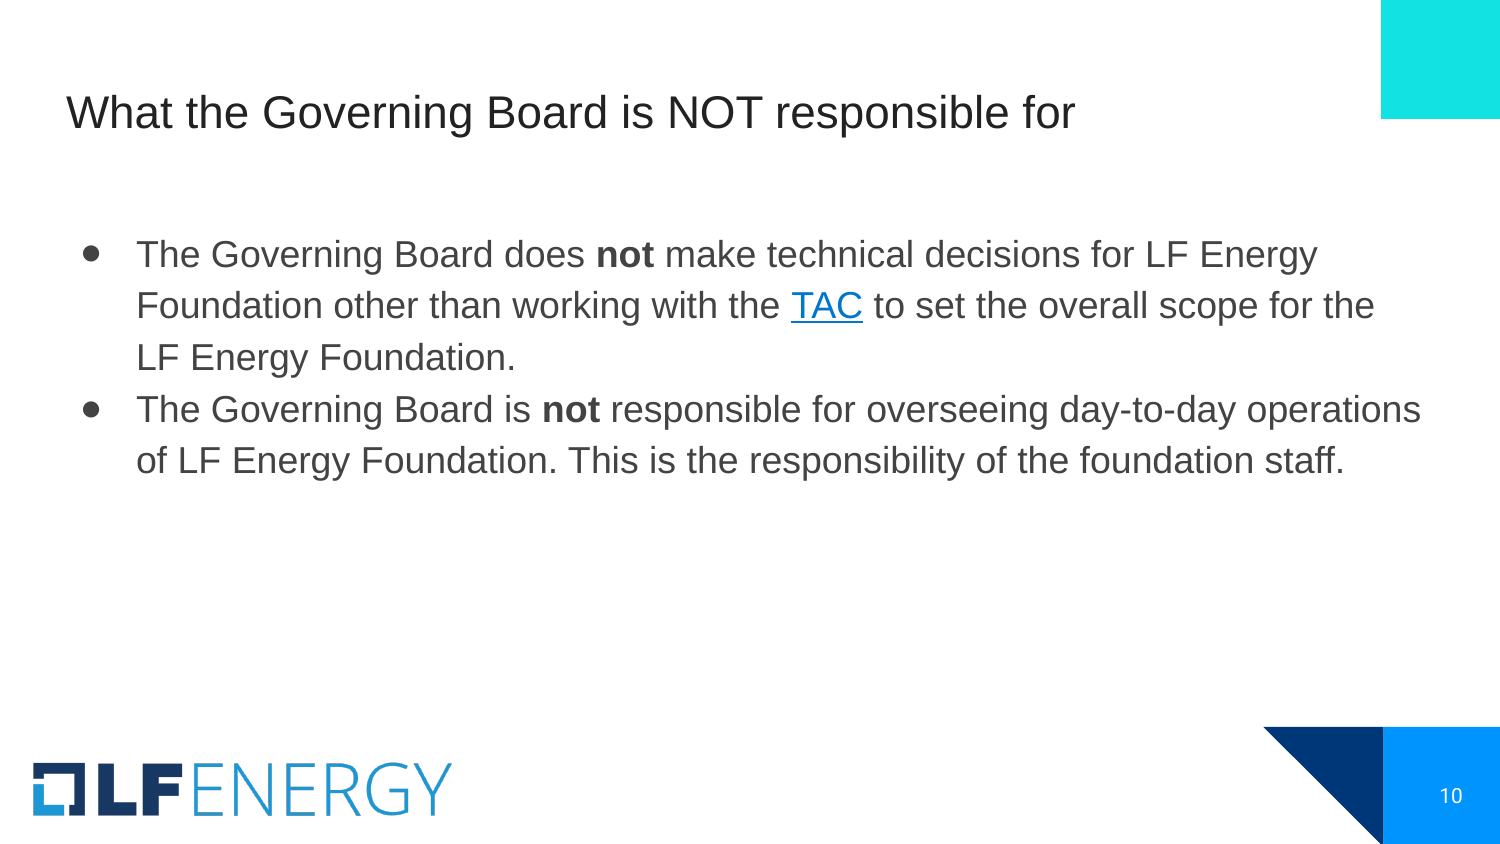

# What the Governing Board is NOT responsible for
The Governing Board does not make technical decisions for LF Energy Foundation other than working with the TAC to set the overall scope for the LF Energy Foundation.
The Governing Board is not responsible for overseeing day-to-day operations of LF Energy Foundation. This is the responsibility of the foundation staff.

10